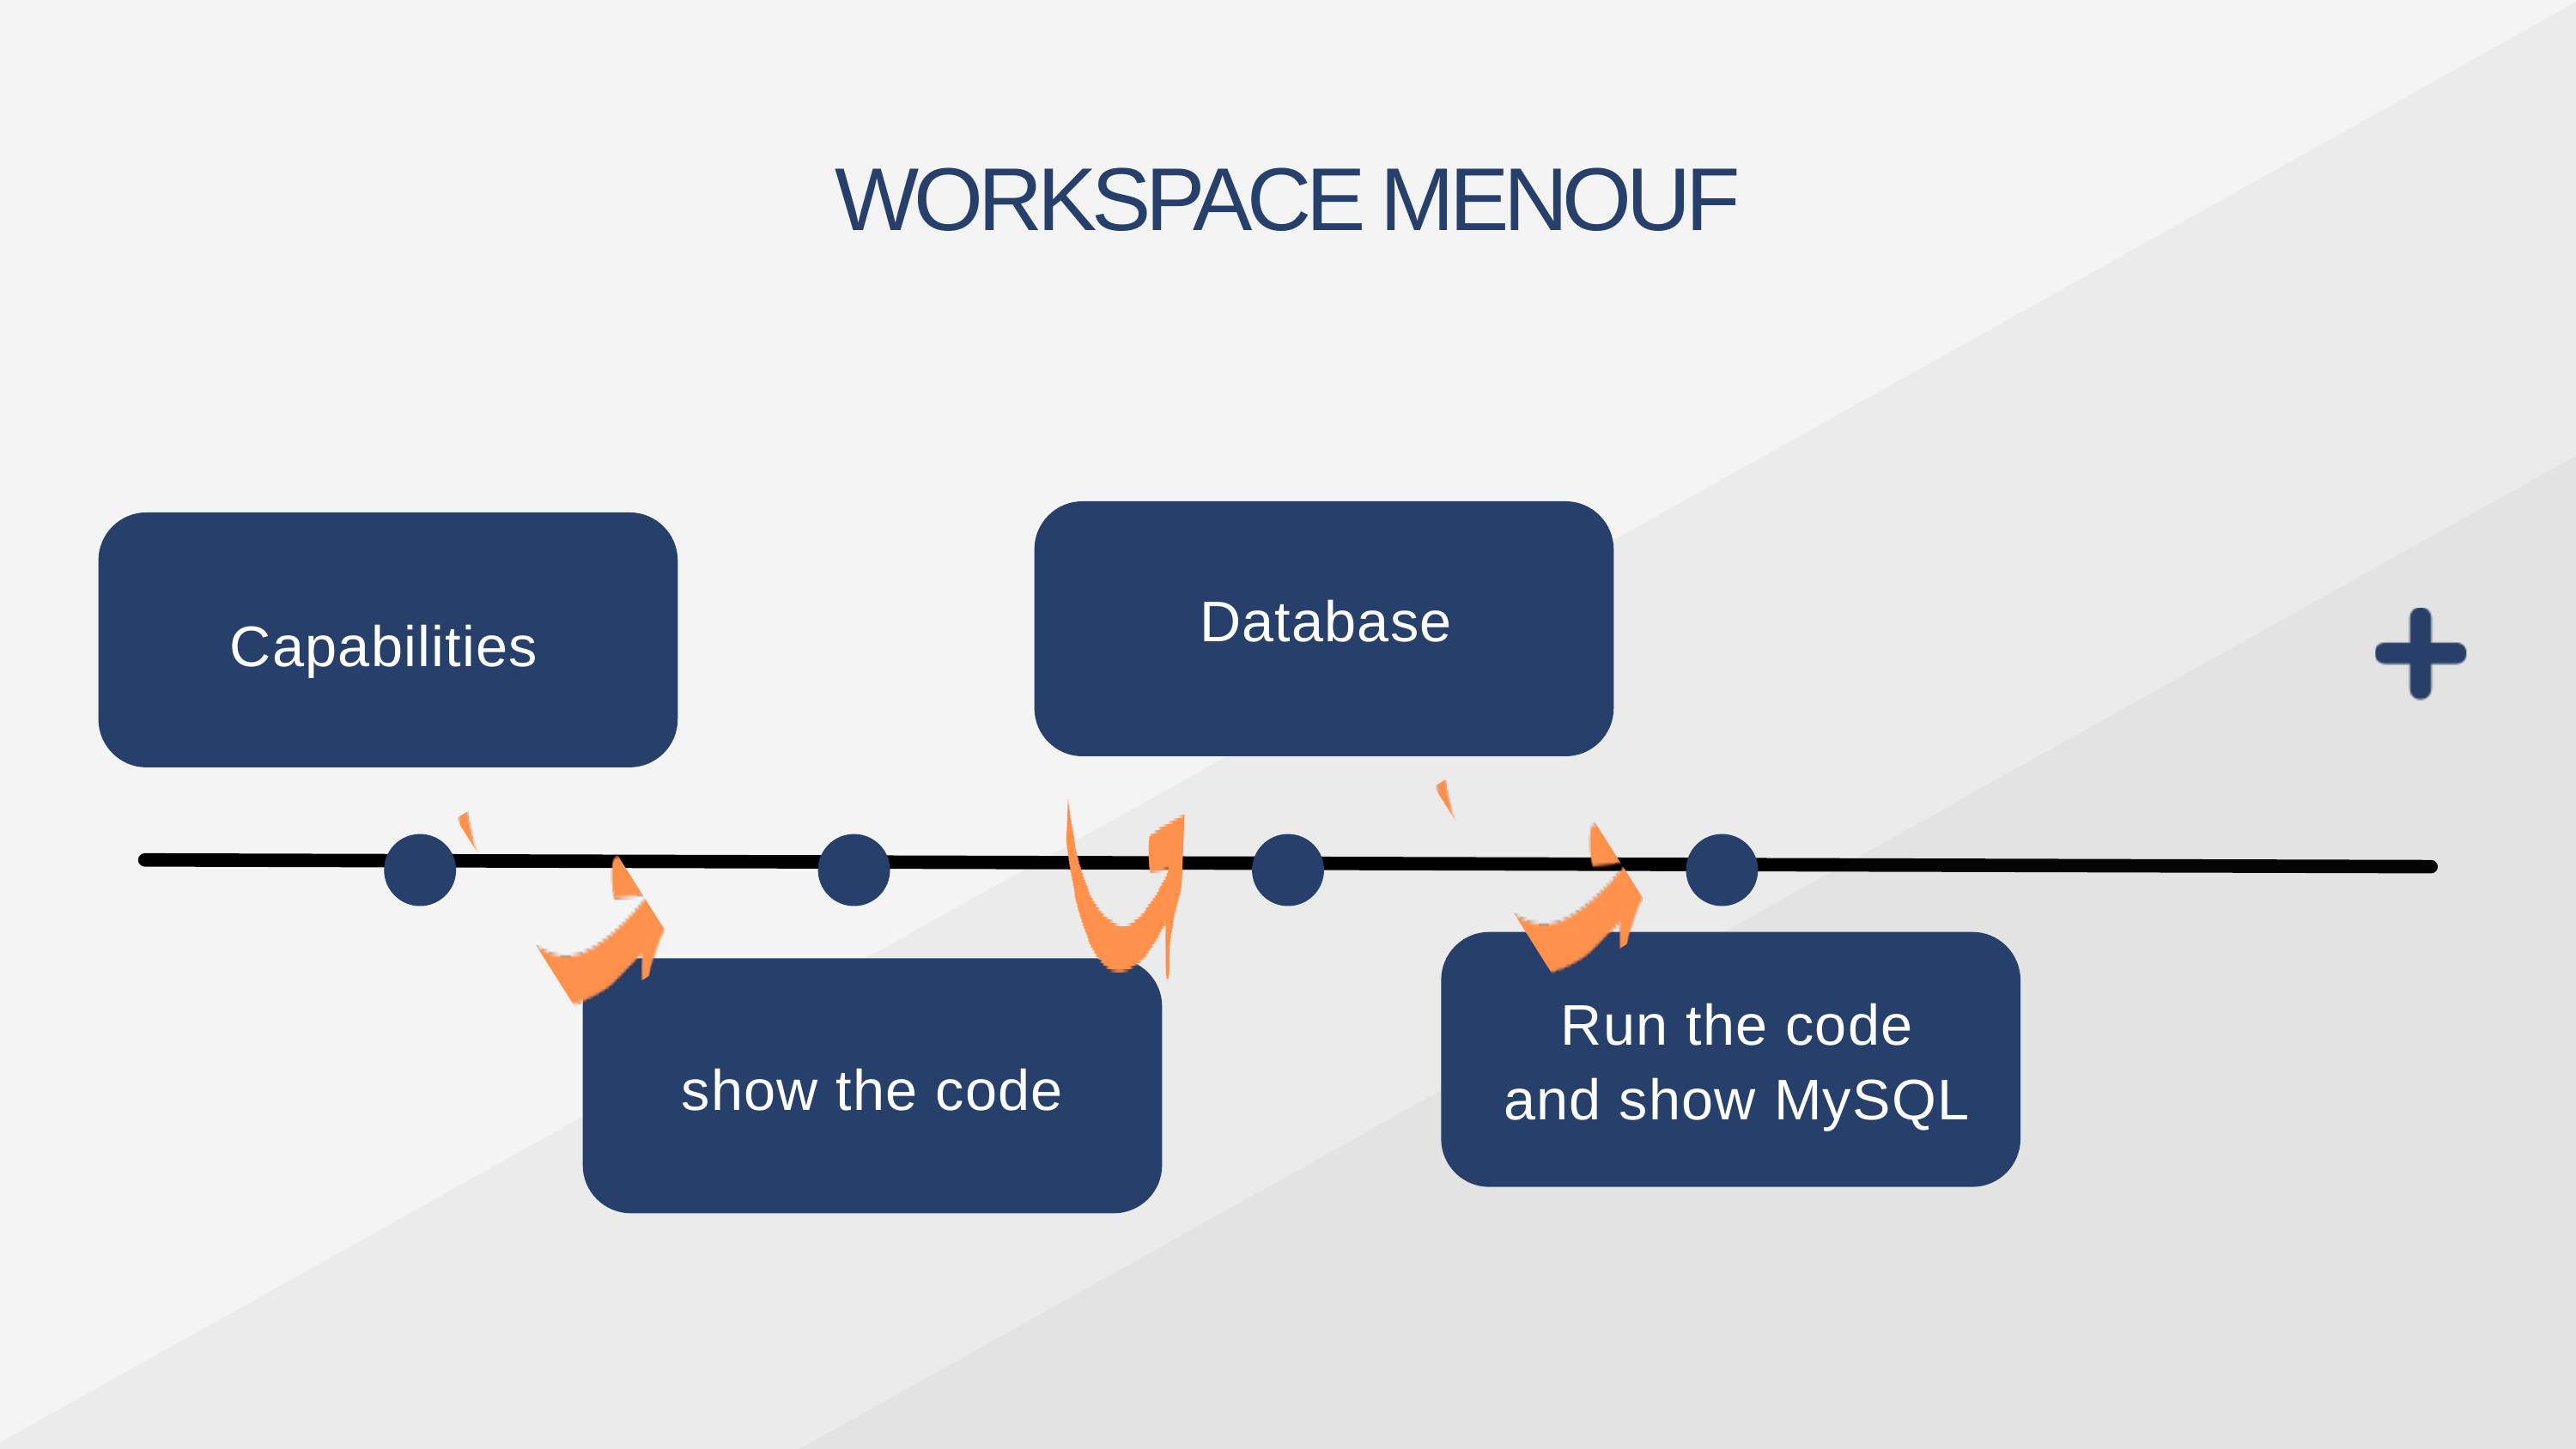

WORKSPACE MENOUF

Database

Capabilities

Run the code
and show MySQL
show the code